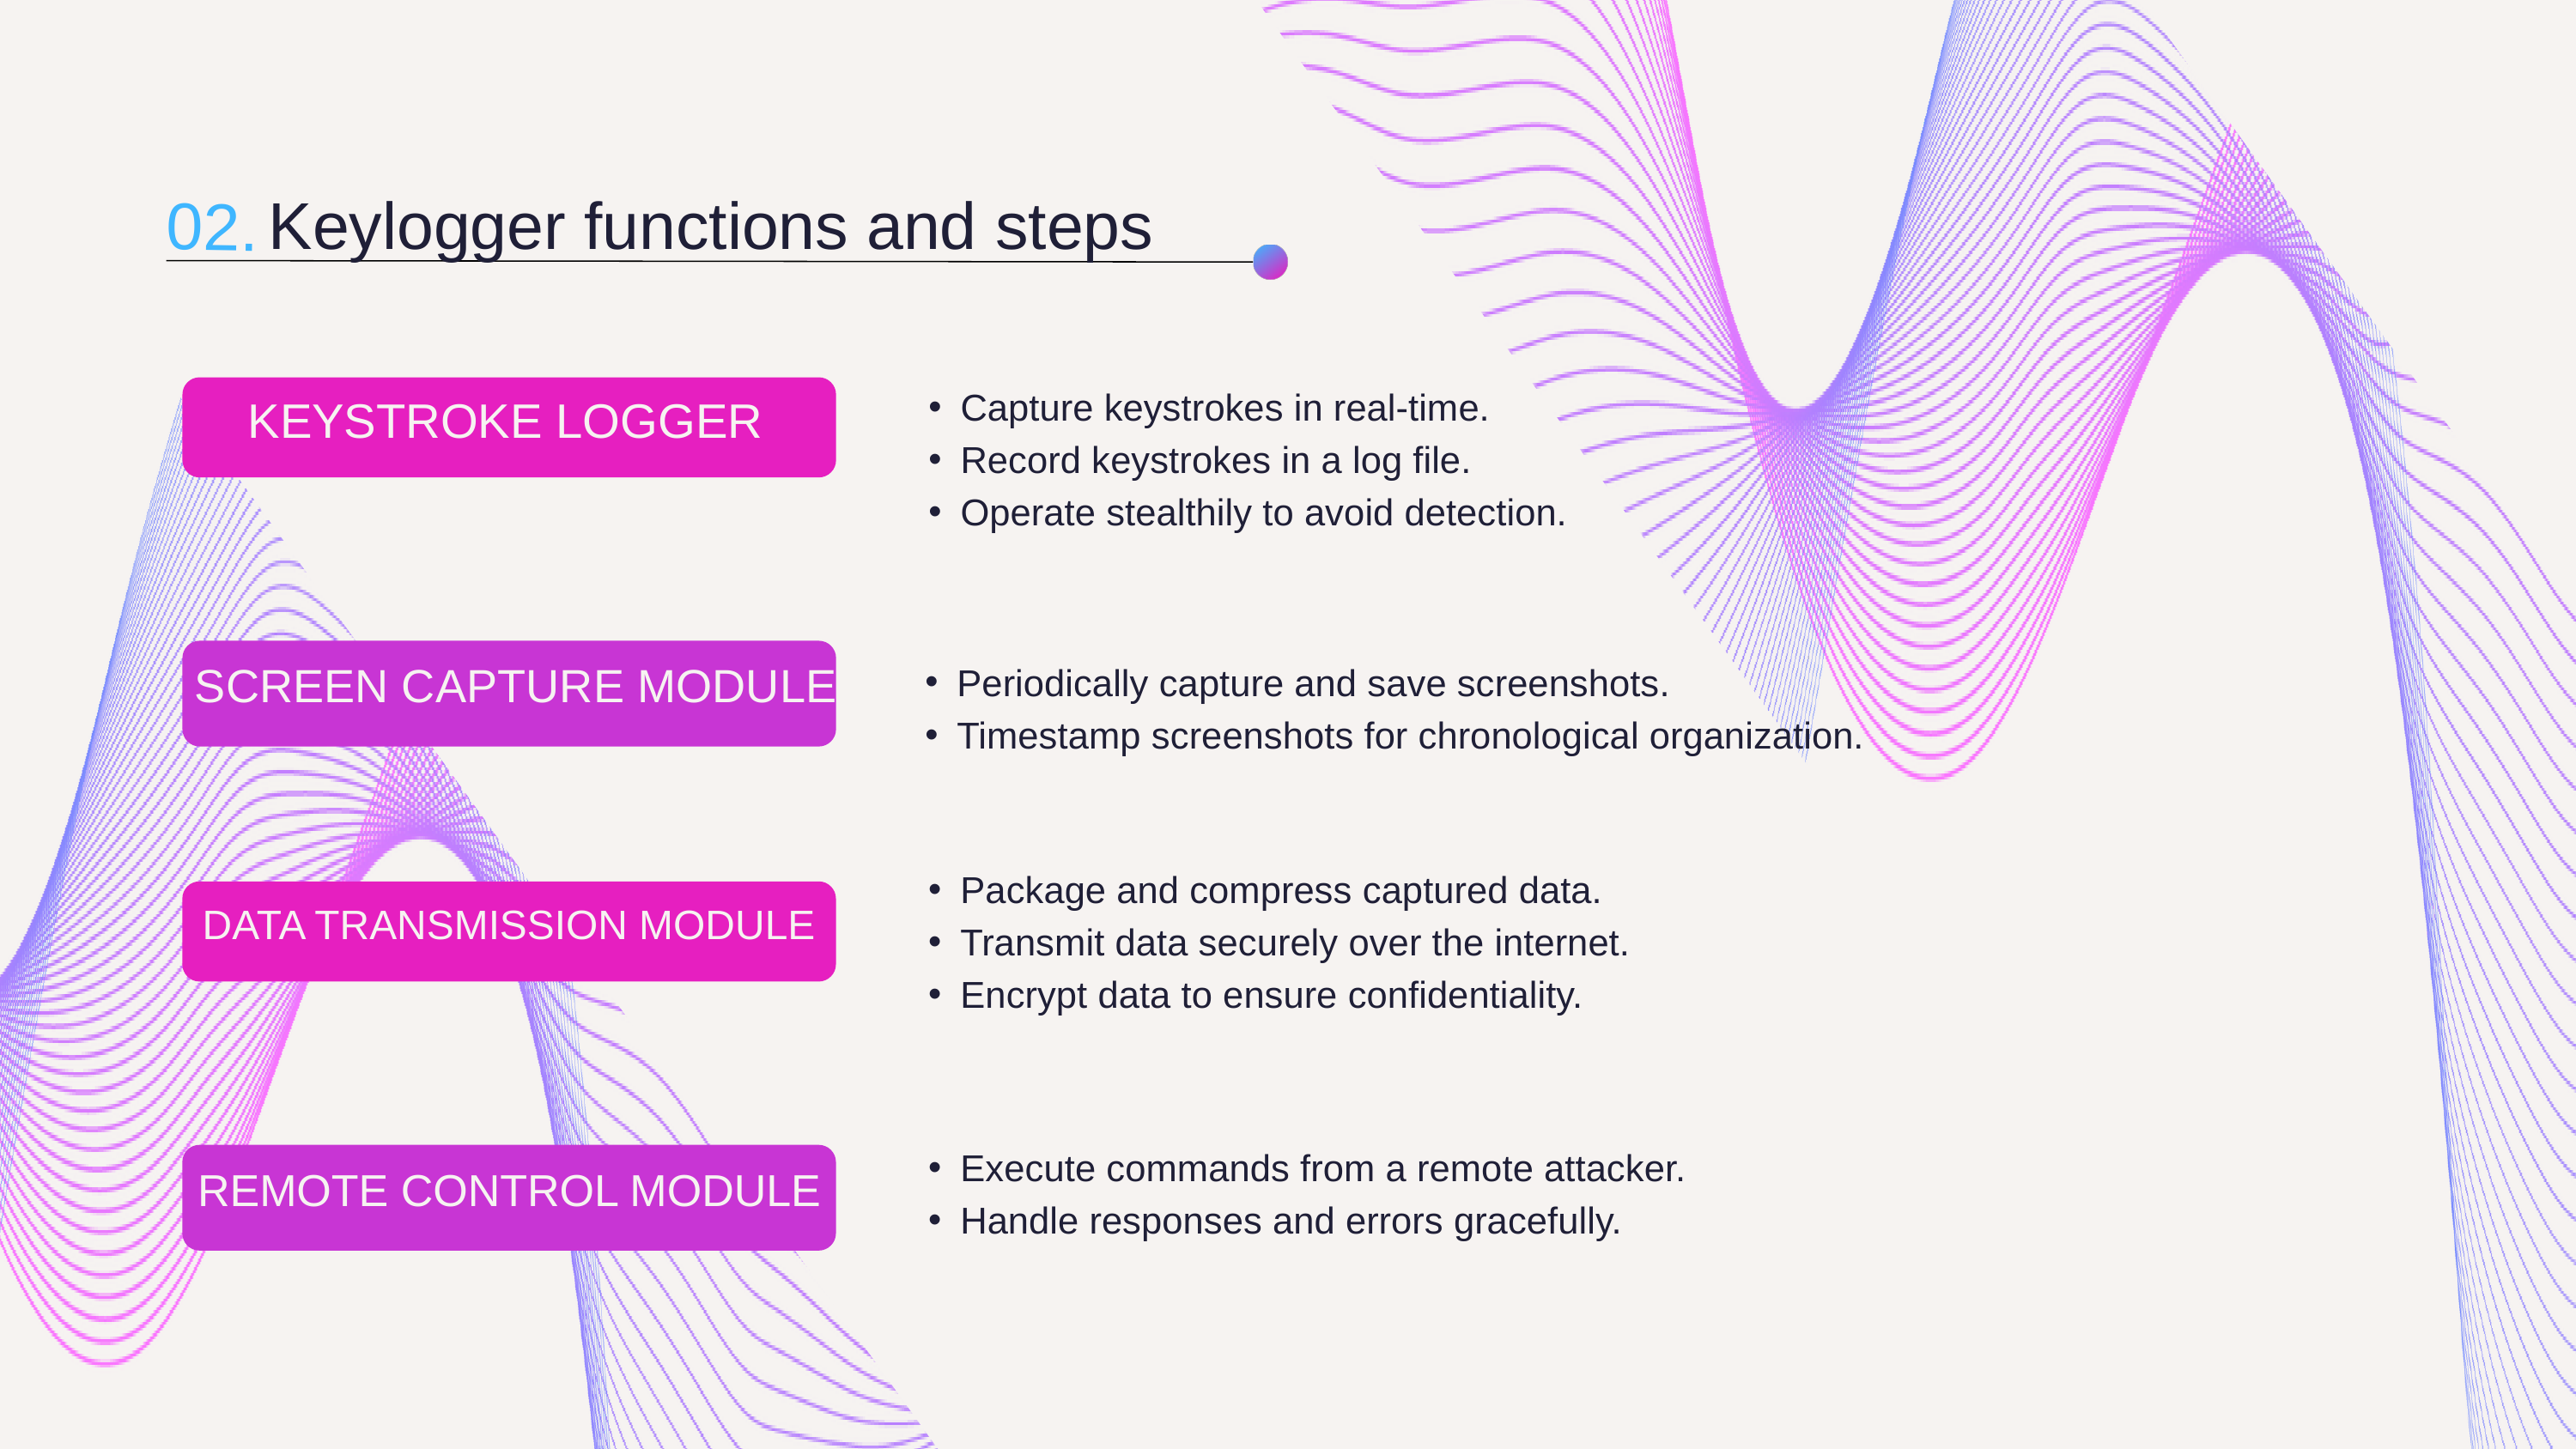

Keylogger functions and steps
02.

Capture keystrokes in real-time.
Record keystrokes in a log file.
Operate stealthily to avoid detection.

  KEYSTROKE LOGGER

SCREEN CAPTURE MODULE
Periodically capture and save screenshots.
Timestamp screenshots for chronological organization.

Package and compress captured data.
Transmit data securely over the internet.
Encrypt data to ensure confidentiality.

DATA TRANSMISSION MODULE

Execute commands from a remote attacker.
Handle responses and errors gracefully.

REMOTE CONTROL MODULE